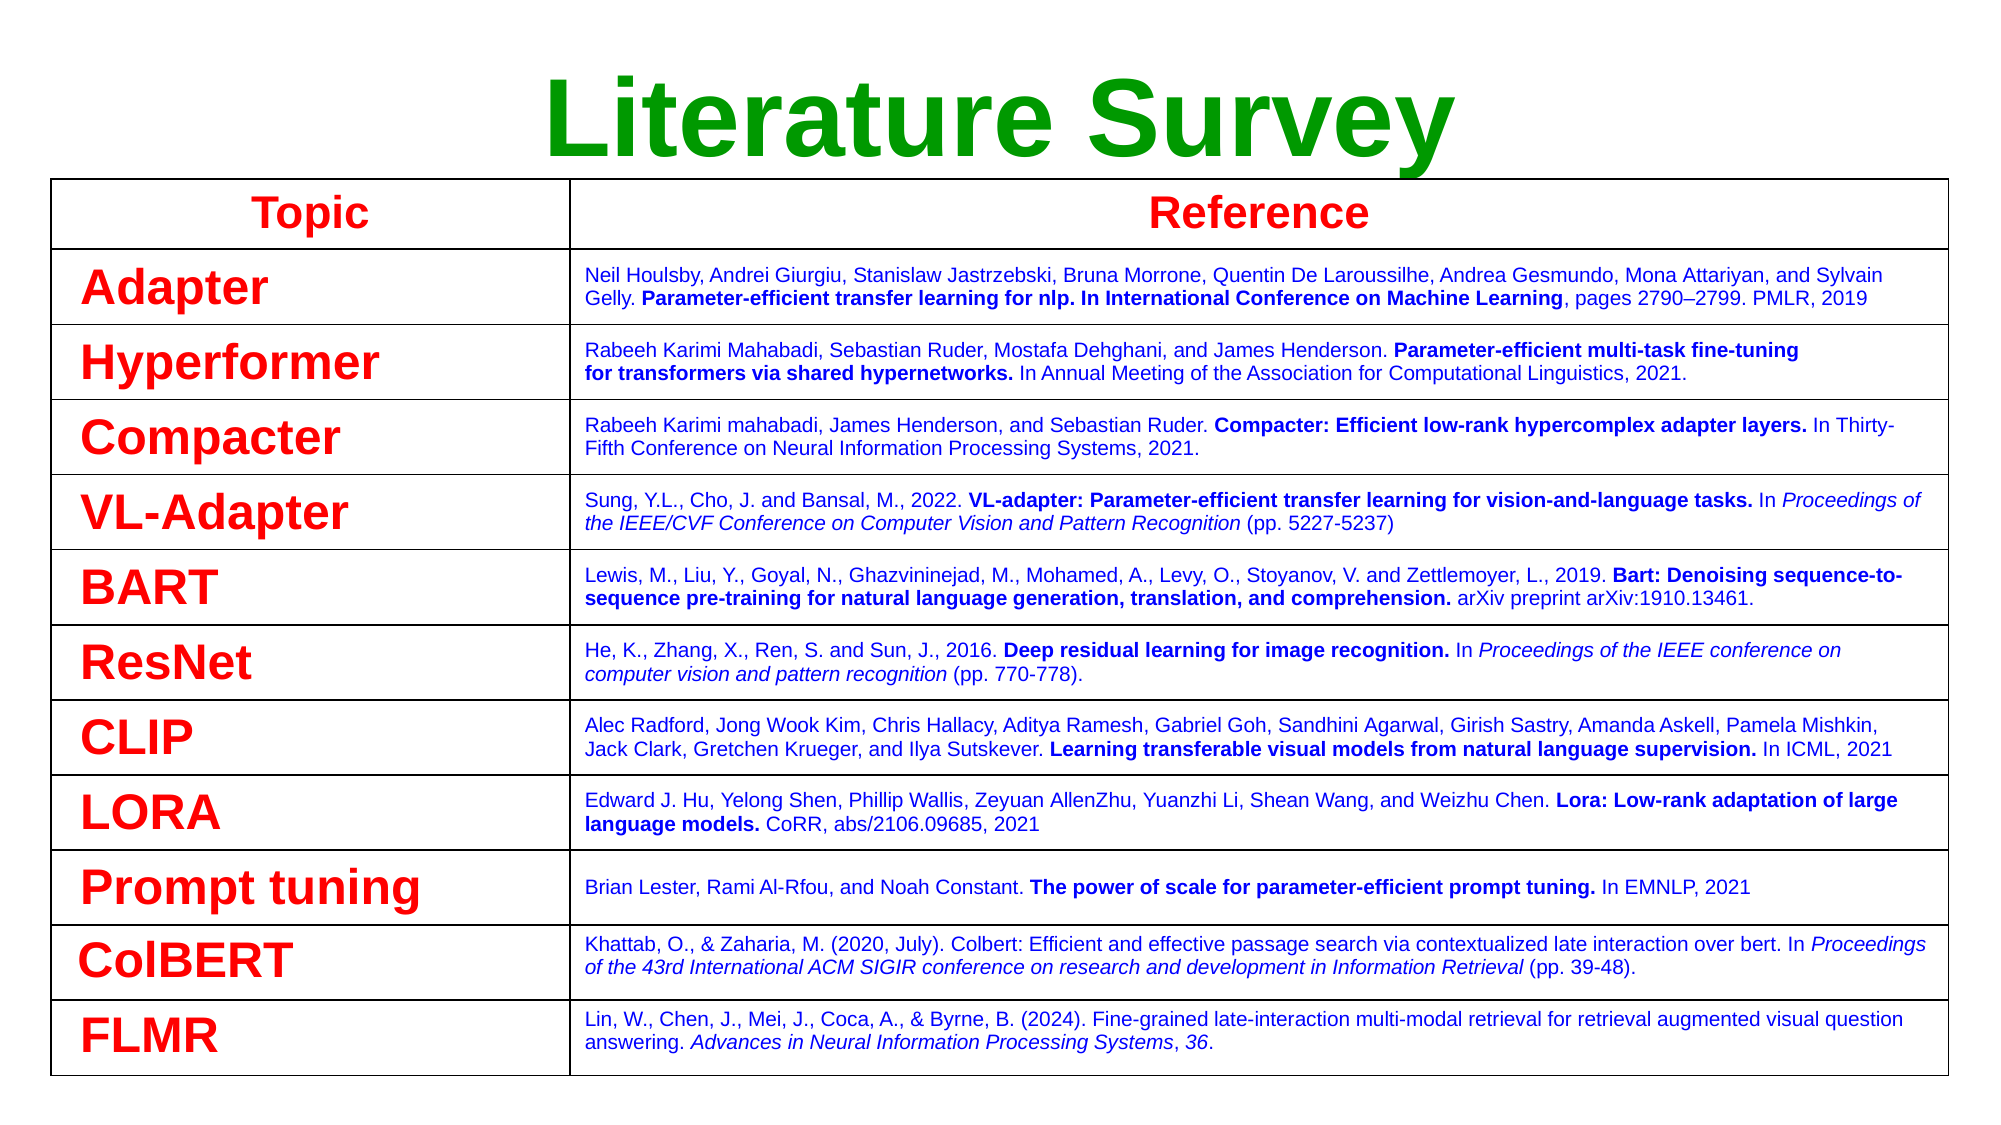

# Literature Survey
| Topic | Reference |
| --- | --- |
| Adapter | Neil Houlsby, Andrei Giurgiu, Stanislaw Jastrzebski, Bruna Morrone, Quentin De Laroussilhe, Andrea Gesmundo, Mona Attariyan, and Sylvain Gelly. Parameter-efficient transfer learning for nlp. In International Conference on Machine Learning, pages 2790–2799. PMLR, 2019 |
| Hyperformer | Rabeeh Karimi Mahabadi, Sebastian Ruder, Mostafa Dehghani, and James Henderson. Parameter-efficient multi-task fine-tuning for transformers via shared hypernetworks. In Annual Meeting of the Association for Computational Linguistics, 2021. |
| Compacter | Rabeeh Karimi mahabadi, James Henderson, and Sebastian Ruder. Compacter: Efficient low-rank hypercomplex adapter layers. In Thirty-Fifth Conference on Neural Information Processing Systems, 2021. |
| VL-Adapter | Sung, Y.L., Cho, J. and Bansal, M., 2022. VL-adapter: Parameter-efficient transfer learning for vision-and-language tasks. In Proceedings of the IEEE/CVF Conference on Computer Vision and Pattern Recognition (pp. 5227-5237) |
| BART | Lewis, M., Liu, Y., Goyal, N., Ghazvininejad, M., Mohamed, A., Levy, O., Stoyanov, V. and Zettlemoyer, L., 2019. Bart: Denoising sequence-to-sequence pre-training for natural language generation, translation, and comprehension. arXiv preprint arXiv:1910.13461. |
| ResNet | He, K., Zhang, X., Ren, S. and Sun, J., 2016. Deep residual learning for image recognition. In Proceedings of the IEEE conference on computer vision and pattern recognition (pp. 770-778). |
| CLIP | Alec Radford, Jong Wook Kim, Chris Hallacy, Aditya Ramesh, Gabriel Goh, Sandhini Agarwal, Girish Sastry, Amanda Askell, Pamela Mishkin, Jack Clark, Gretchen Krueger, and Ilya Sutskever. Learning transferable visual models from natural language supervision. In ICML, 2021 |
| LORA | Edward J. Hu, Yelong Shen, Phillip Wallis, Zeyuan AllenZhu, Yuanzhi Li, Shean Wang, and Weizhu Chen. Lora: Low-rank adaptation of large language models. CoRR, abs/2106.09685, 2021 |
| Prompt tuning | Brian Lester, Rami Al-Rfou, and Noah Constant. The power of scale for parameter-efficient prompt tuning. In EMNLP, 2021 |
| ColBERT | Khattab, O., & Zaharia, M. (2020, July). Colbert: Efficient and effective passage search via contextualized late interaction over bert. In Proceedings of the 43rd International ACM SIGIR conference on research and development in Information Retrieval (pp. 39-48). |
| FLMR | Lin, W., Chen, J., Mei, J., Coca, A., & Byrne, B. (2024). Fine-grained late-interaction multi-modal retrieval for retrieval augmented visual question answering. Advances in Neural Information Processing Systems, 36. |